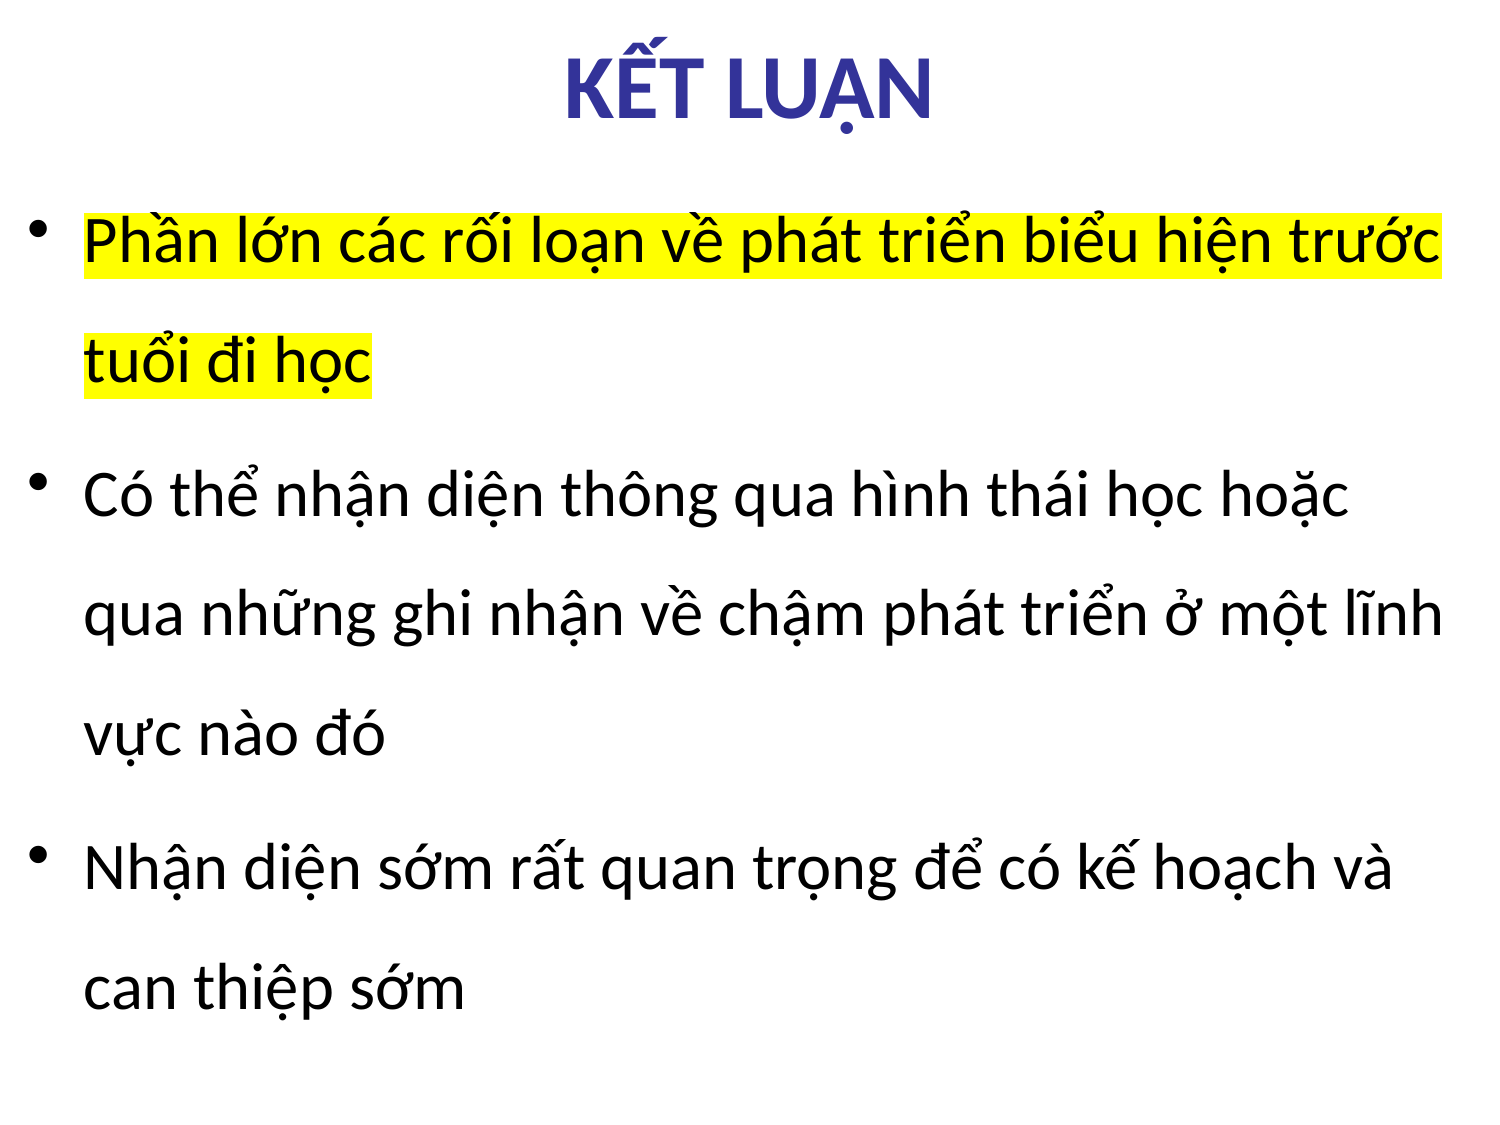

# KẾT LUẬN
Phần lớn các rối loạn về phát triển biểu hiện trước tuổi đi học
Có thể nhận diện thông qua hình thái học hoặc qua những ghi nhận về chậm phát triển ở một lĩnh vực nào đó
Nhận diện sớm rất quan trọng để có kế hoạch và can thiệp sớm